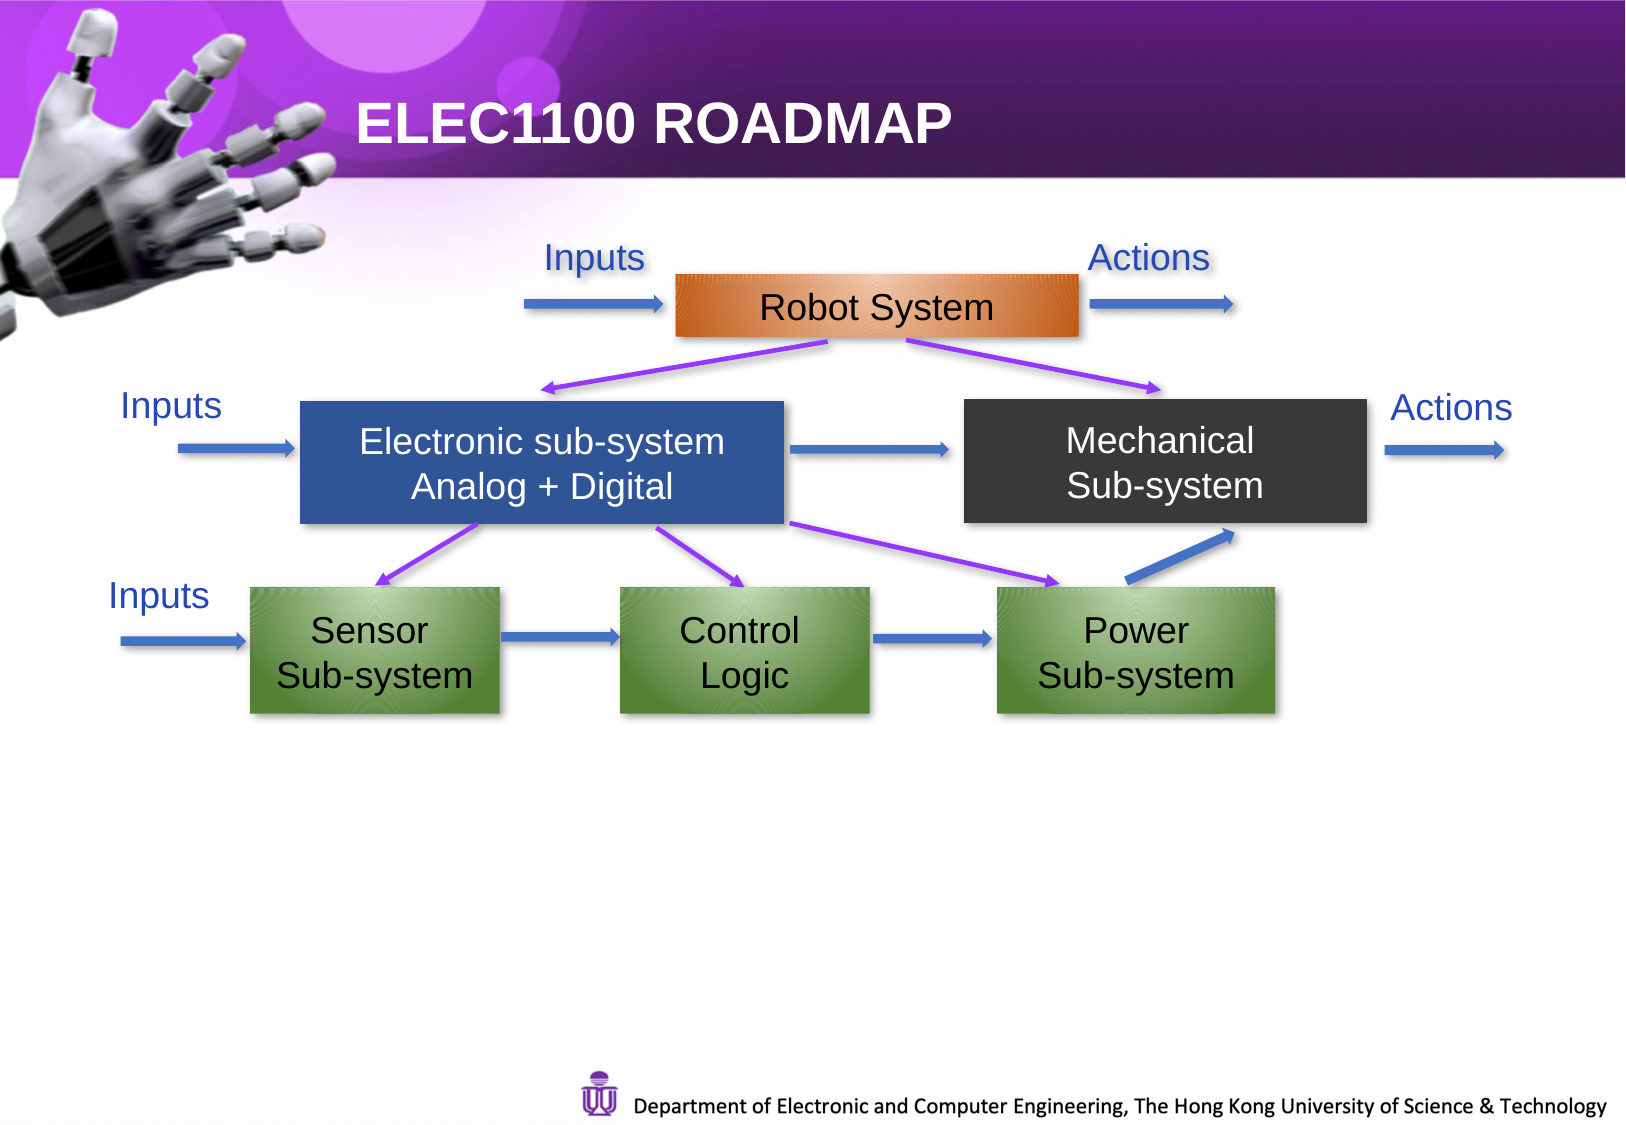

ELEC1100 ROADMAP
Inputs
Actions
Robot System

Inputs
Actions
Mechanical
Sub-system
Electronic sub-system
Analog + Digital

Inputs
Sensor
Sub-system
Power
Sub-system
Control
Logic